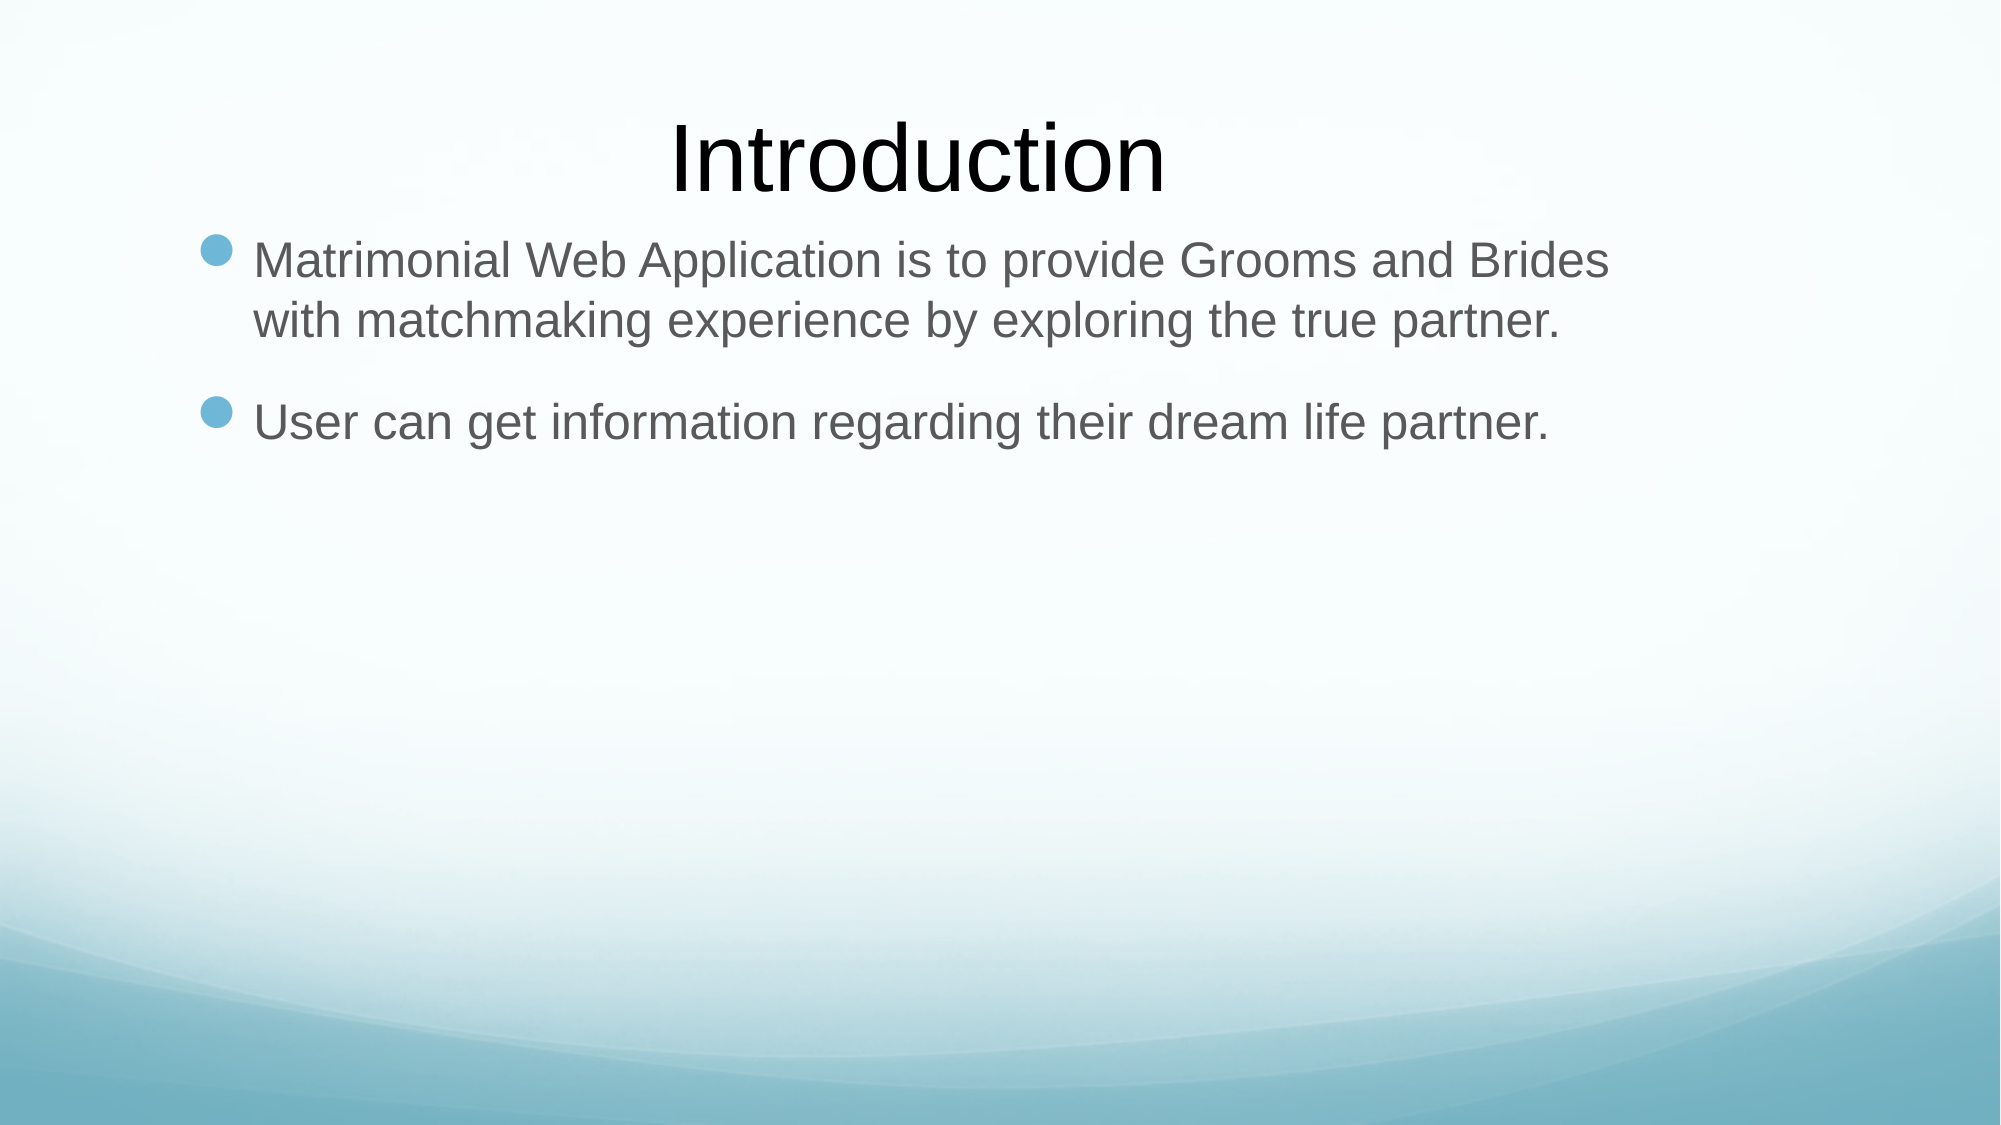

# Introduction
Matrimonial Web Application is to provide Grooms and Brides with matchmaking experience by exploring the true partner.
User can get information regarding their dream life partner.